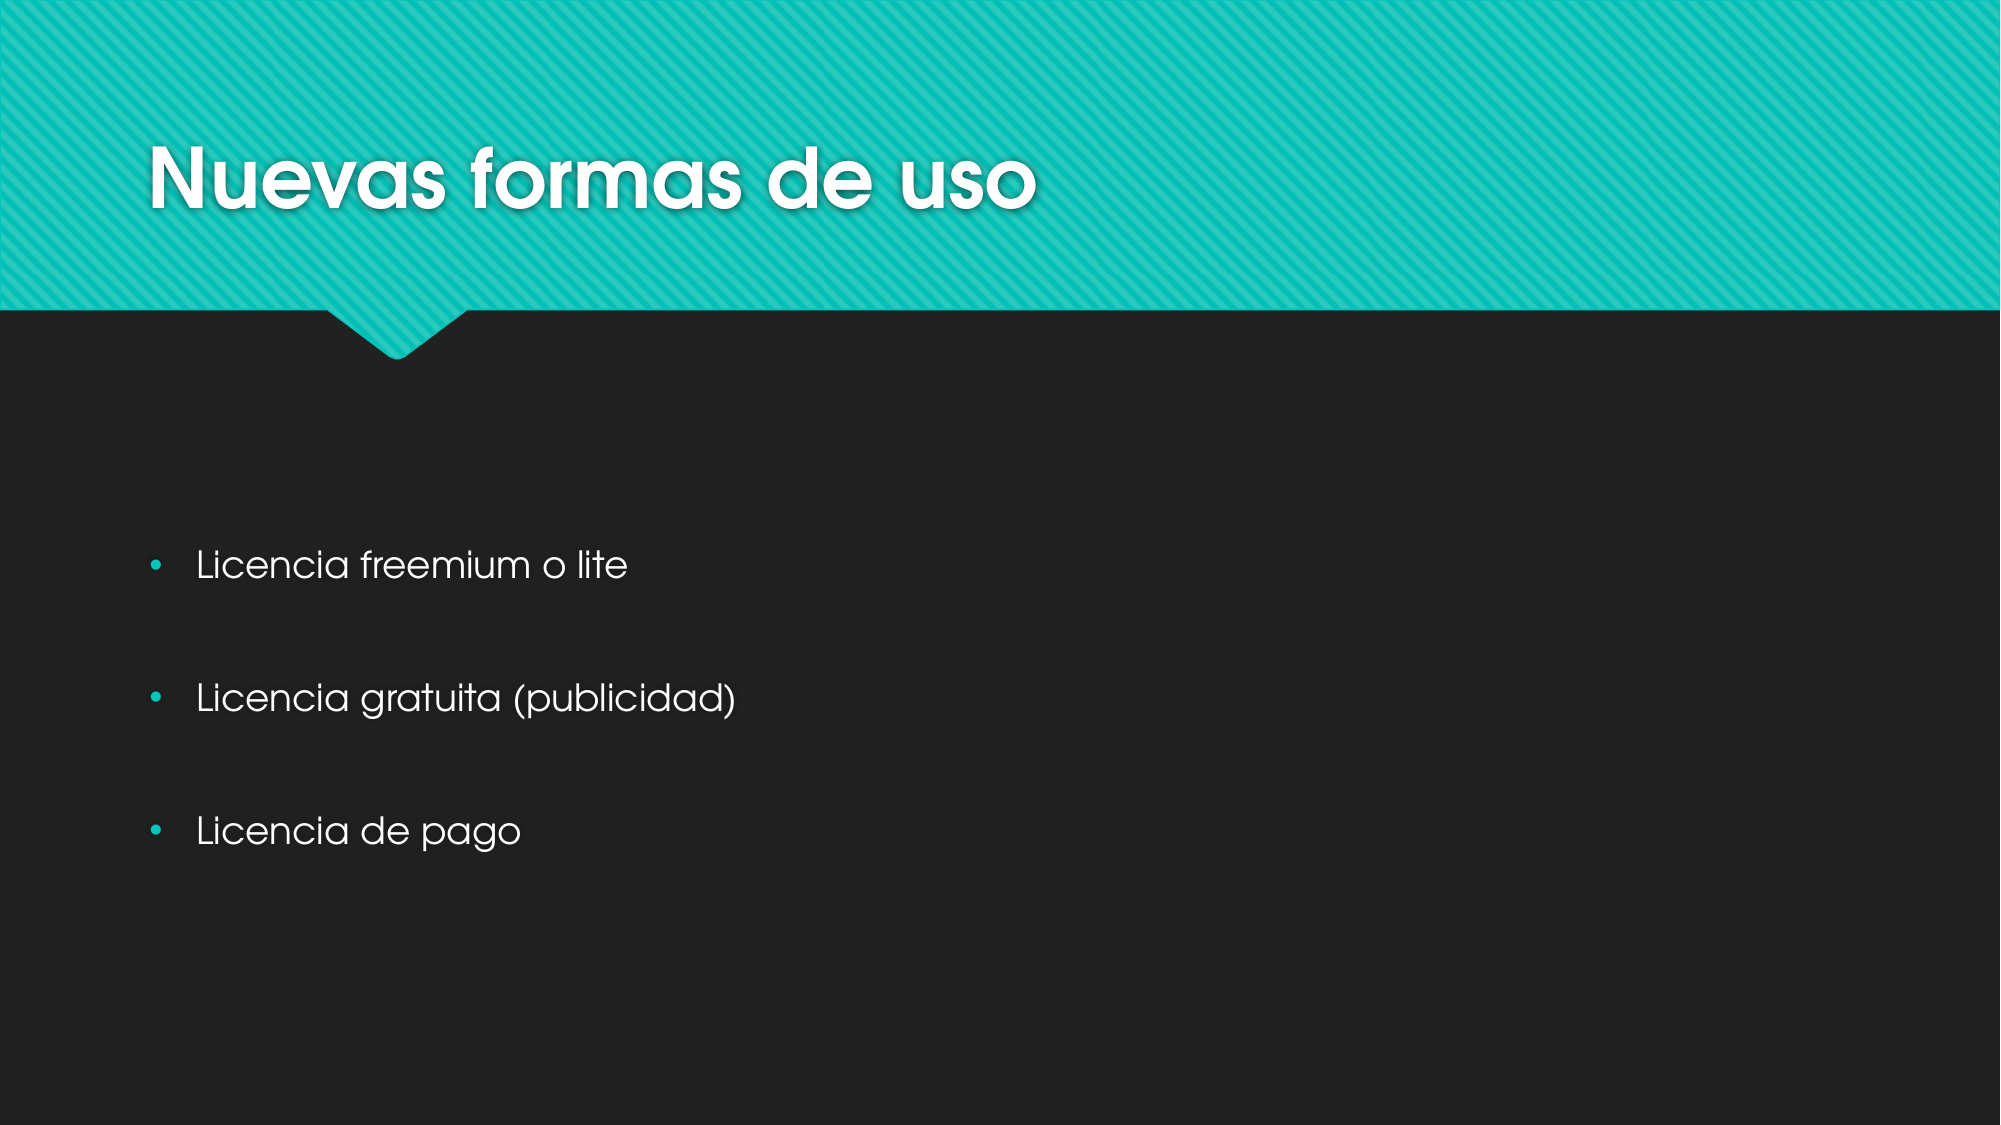

# Nuevas formas de uso
Licencia freemium o lite
Licencia gratuita (publicidad)
Licencia de pago